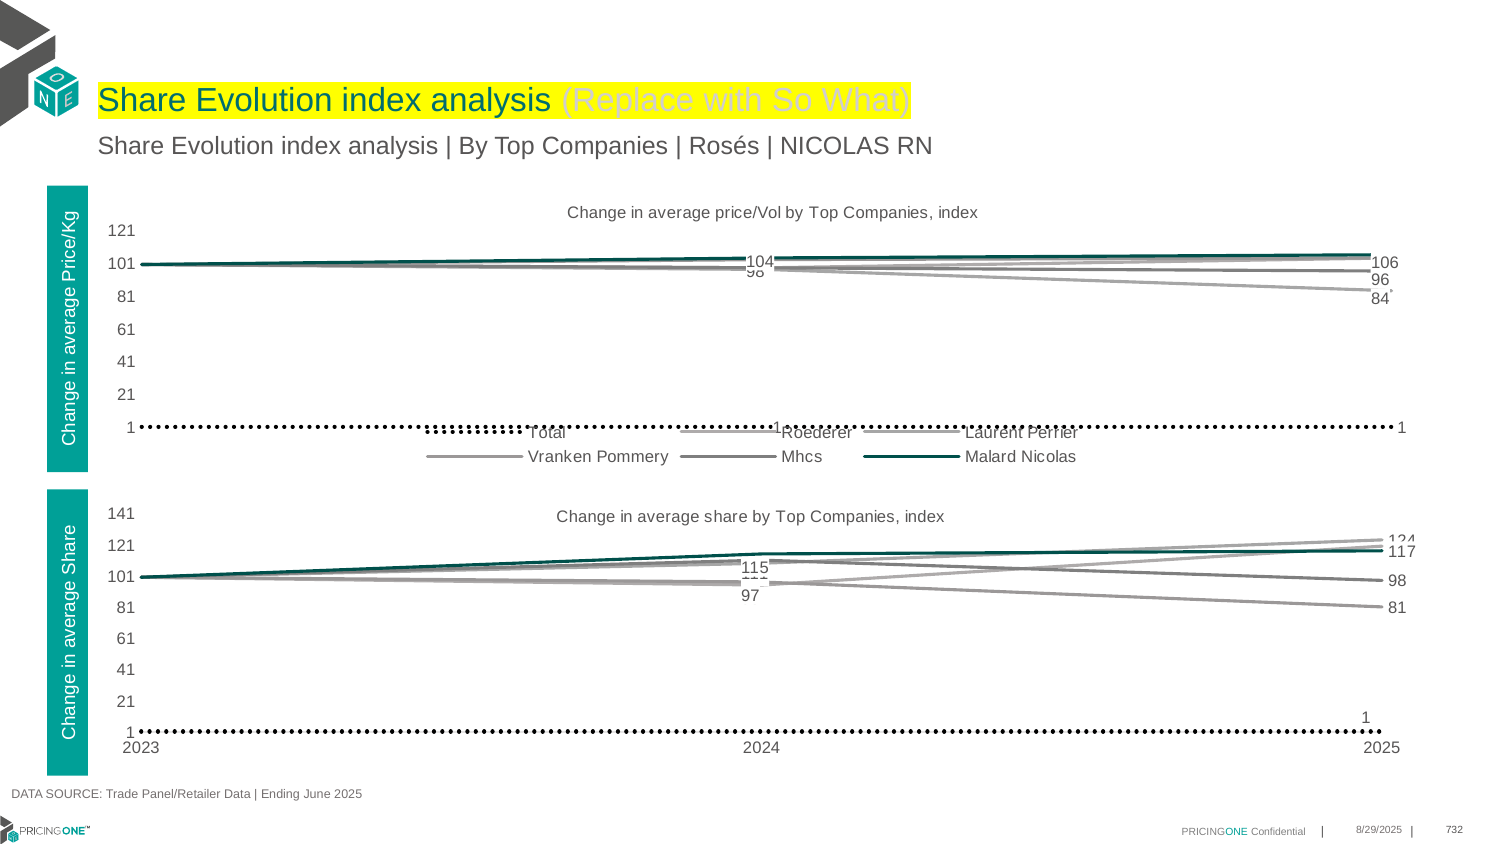

# Share Evolution index analysis (Replace with So What)
Share Evolution index analysis | By Top Companies | Rosés | NICOLAS RN

### Chart: Change in average price/Vol by Top Companies, index

| Category | Total | Roederer | Laurent Perrier | Vranken Pommery | Mhcs | Malard Nicolas |
|---|---|---|---|---|---|---|
| 2023 | 1.0 | 100.0 | 100.0 | 100.0 | 100.0 | 100.0 |
| 2024 | 1.0172474701114318 | 98.0 | 97.0 | 103.0 | 98.0 | 104.0 |
| 2025 | 0.9925382890776685 | 104.0 | 84.0 | 104.0 | 96.0 | 106.0 |
Change in average Price/Kg

### Chart: Change in average share by Top Companies, index

| Category | Total | Roederer | Laurent Perrier | Vranken Pommery | Mhcs | Malard Nicolas |
|---|---|---|---|---|---|---|
| 2023 | 1.0 | 100.0 | 100.0 | 100.0 | 100.0 | 100.0 |
| 2024 | 1.0 | 95.0 | 109.0 | 97.0 | 111.0 | 115.0 |
| 2025 | 1.0 | 120.0 | 124.0 | 81.0 | 98.0 | 117.0 |
Change in average Share
DATA SOURCE: Trade Panel/Retailer Data | Ending June 2025

8/29/2025
732